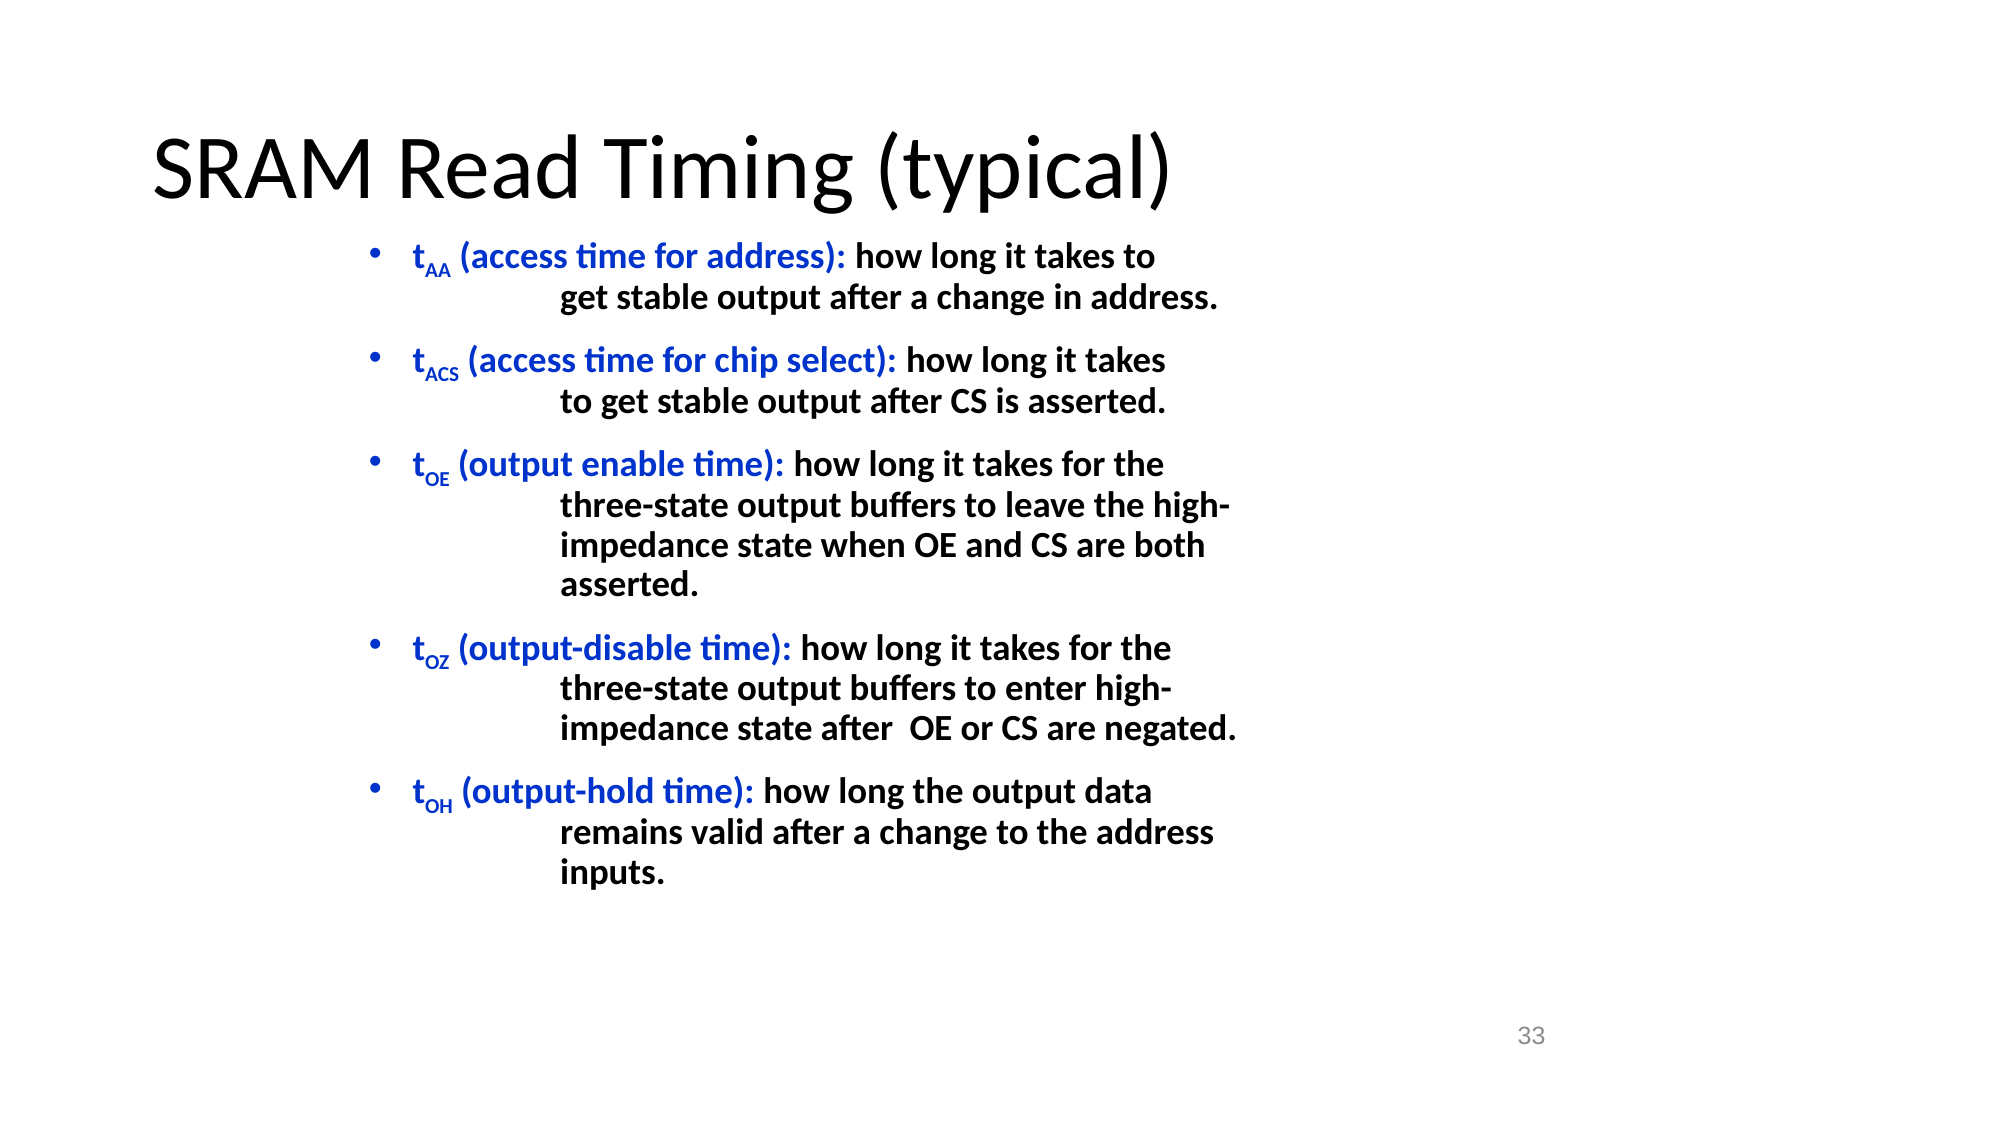

# SRAM Read Timing (typical)
tAA (access time for address): how long it takes to
	 get stable output after a change in address.
tACS (access time for chip select): how long it takes
	 to get stable output after CS is asserted.
tOE (output enable time): how long it takes for the
	 three-state output buffers to leave the high-
	 impedance state when OE and CS are both
	 asserted.
tOZ (output-disable time): how long it takes for the
	 three-state output buffers to enter high-
	 impedance state after  OE or CS are negated.
tOH (output-hold time): how long the output data
	 remains valid after a change to the address
	 inputs.

33